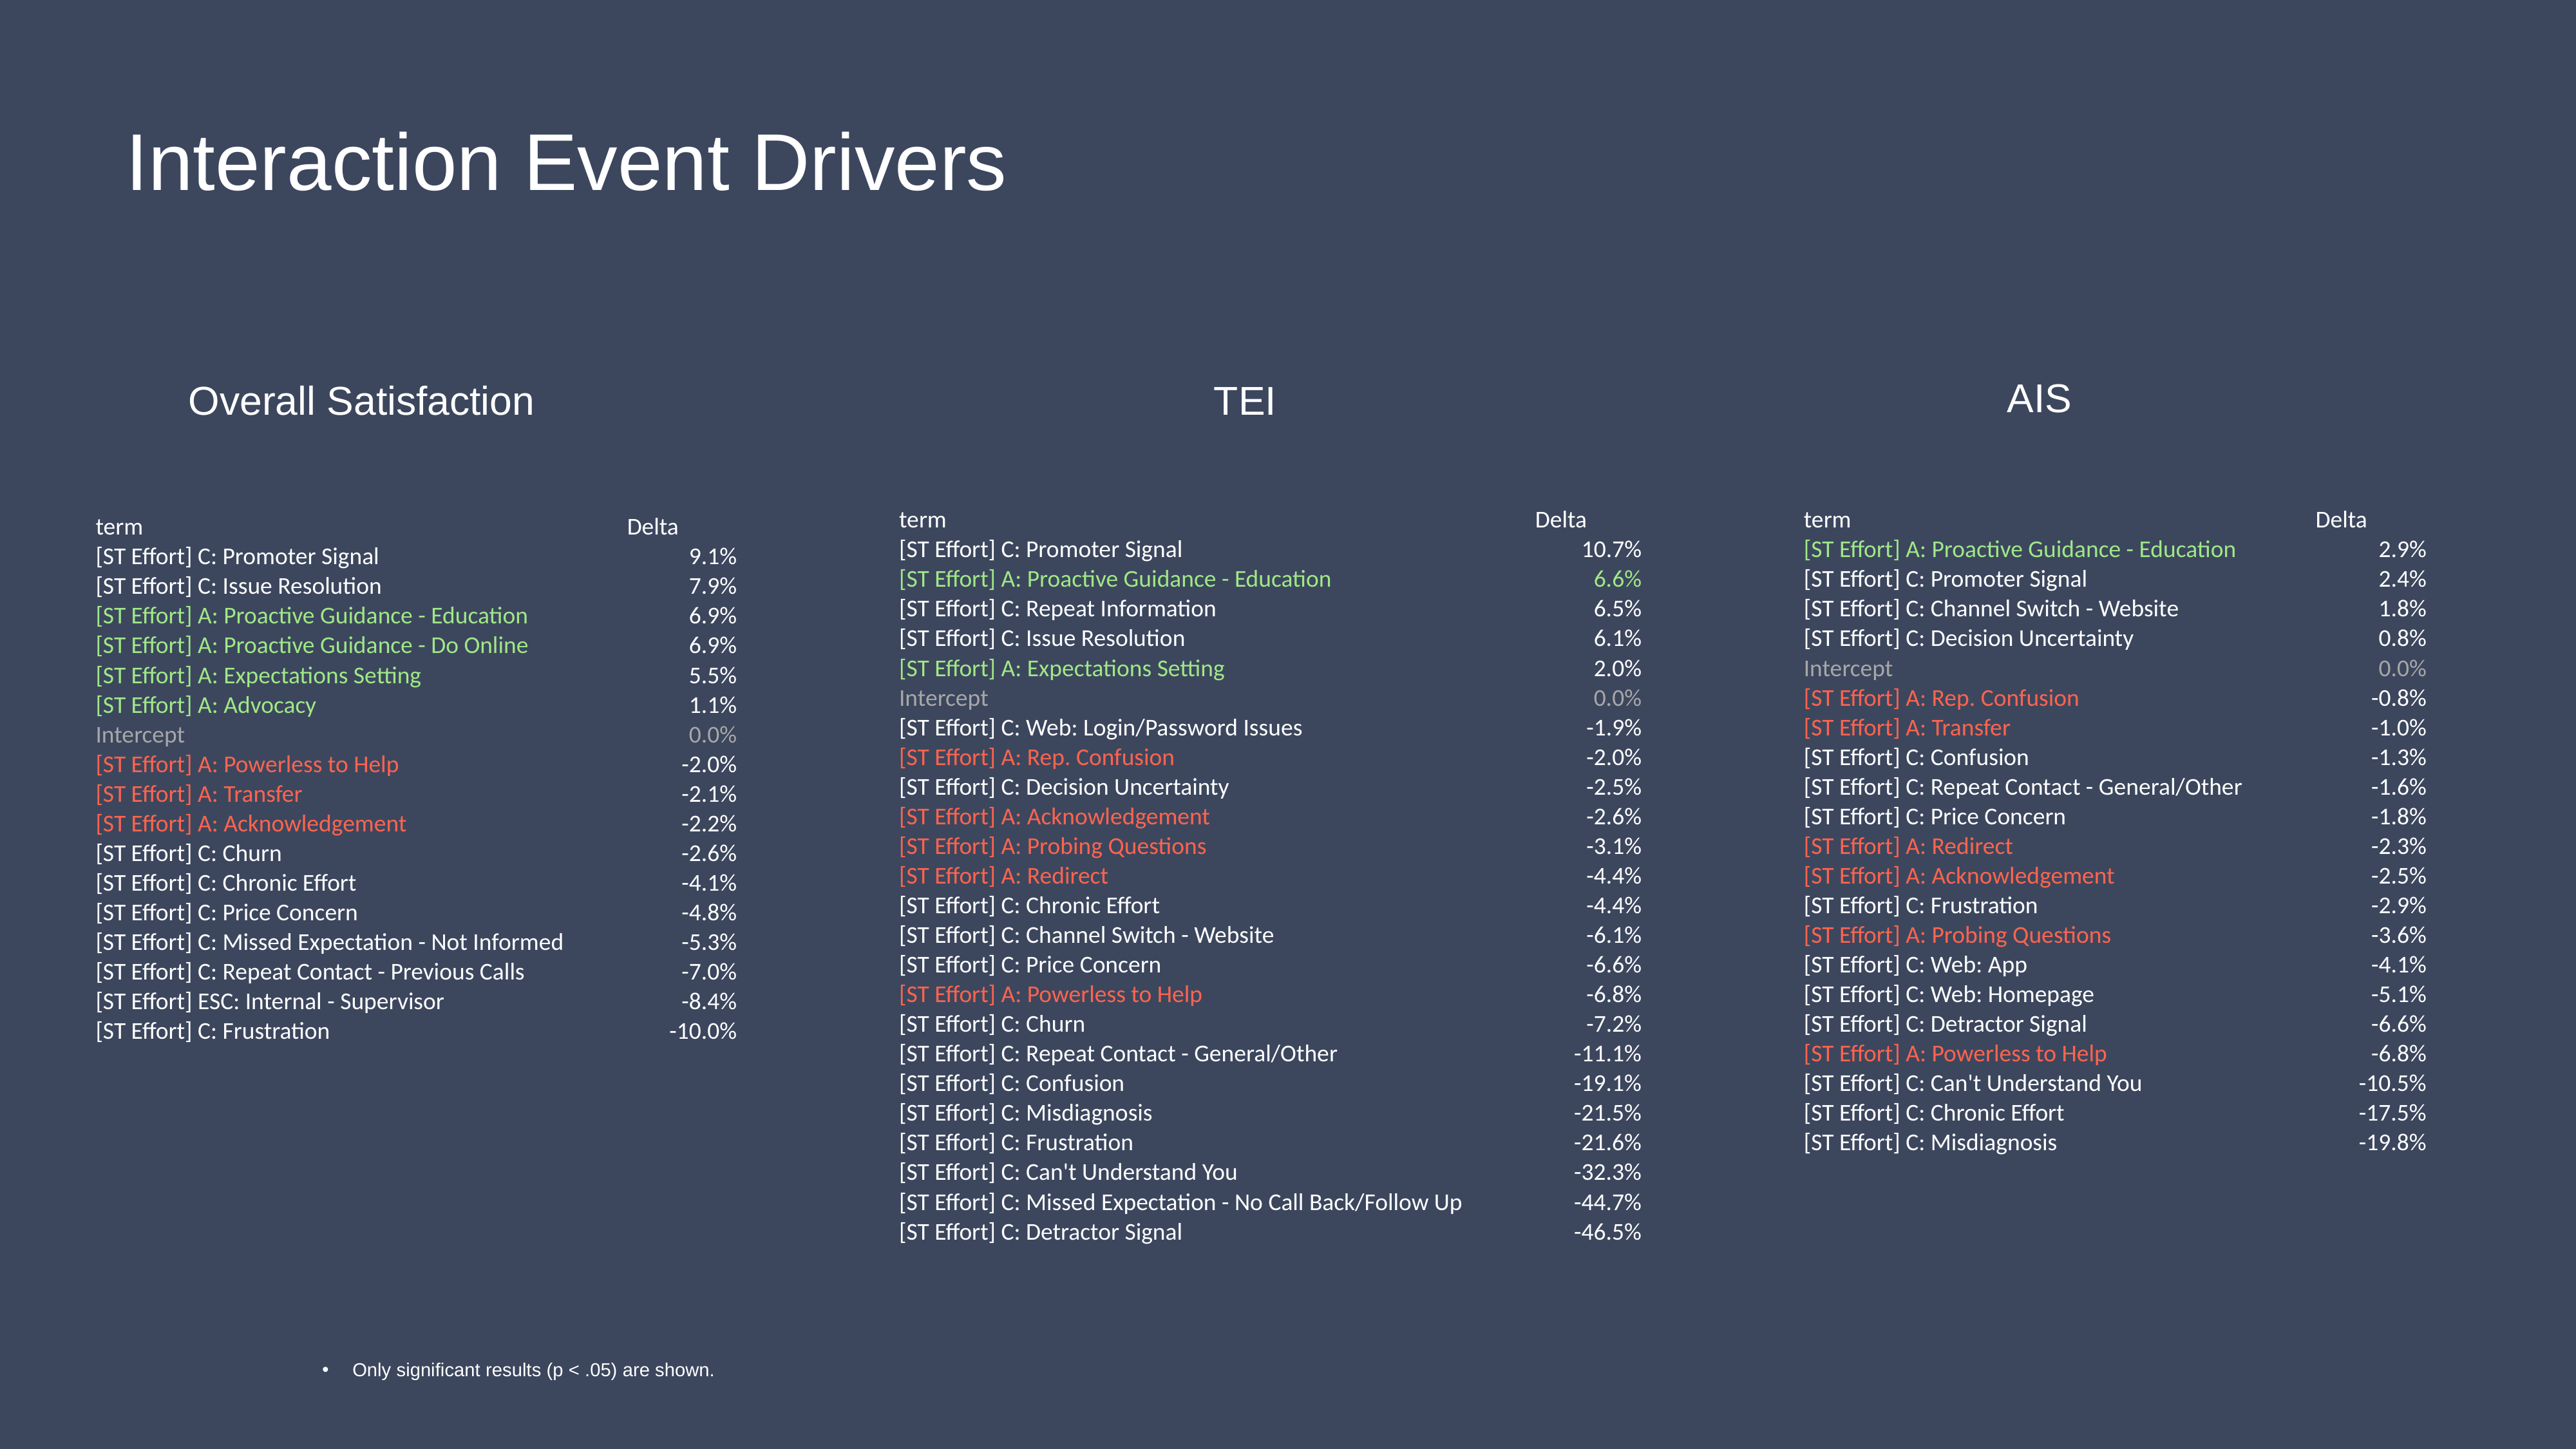

Interaction Event Drivers

AIS
Overall Satisfaction
TEI
| term | Delta |
| --- | --- |
| [ST Effort] C: Promoter Signal | 10.7% |
| [ST Effort] A: Proactive Guidance - Education | 6.6% |
| [ST Effort] C: Repeat Information | 6.5% |
| [ST Effort] C: Issue Resolution | 6.1% |
| [ST Effort] A: Expectations Setting | 2.0% |
| Intercept | 0.0% |
| [ST Effort] C: Web: Login/Password Issues | -1.9% |
| [ST Effort] A: Rep. Confusion | -2.0% |
| [ST Effort] C: Decision Uncertainty | -2.5% |
| [ST Effort] A: Acknowledgement | -2.6% |
| [ST Effort] A: Probing Questions | -3.1% |
| [ST Effort] A: Redirect | -4.4% |
| [ST Effort] C: Chronic Effort | -4.4% |
| [ST Effort] C: Channel Switch - Website | -6.1% |
| [ST Effort] C: Price Concern | -6.6% |
| [ST Effort] A: Powerless to Help | -6.8% |
| [ST Effort] C: Churn | -7.2% |
| [ST Effort] C: Repeat Contact - General/Other | -11.1% |
| [ST Effort] C: Confusion | -19.1% |
| [ST Effort] C: Misdiagnosis | -21.5% |
| [ST Effort] C: Frustration | -21.6% |
| [ST Effort] C: Can't Understand You | -32.3% |
| [ST Effort] C: Missed Expectation - No Call Back/Follow Up | -44.7% |
| [ST Effort] C: Detractor Signal | -46.5% |
| term | Delta |
| --- | --- |
| [ST Effort] A: Proactive Guidance - Education | 2.9% |
| [ST Effort] C: Promoter Signal | 2.4% |
| [ST Effort] C: Channel Switch - Website | 1.8% |
| [ST Effort] C: Decision Uncertainty | 0.8% |
| Intercept | 0.0% |
| [ST Effort] A: Rep. Confusion | -0.8% |
| [ST Effort] A: Transfer | -1.0% |
| [ST Effort] C: Confusion | -1.3% |
| [ST Effort] C: Repeat Contact - General/Other | -1.6% |
| [ST Effort] C: Price Concern | -1.8% |
| [ST Effort] A: Redirect | -2.3% |
| [ST Effort] A: Acknowledgement | -2.5% |
| [ST Effort] C: Frustration | -2.9% |
| [ST Effort] A: Probing Questions | -3.6% |
| [ST Effort] C: Web: App | -4.1% |
| [ST Effort] C: Web: Homepage | -5.1% |
| [ST Effort] C: Detractor Signal | -6.6% |
| [ST Effort] A: Powerless to Help | -6.8% |
| [ST Effort] C: Can't Understand You | -10.5% |
| [ST Effort] C: Chronic Effort | -17.5% |
| [ST Effort] C: Misdiagnosis | -19.8% |
| term | Delta |
| --- | --- |
| [ST Effort] C: Promoter Signal | 9.1% |
| [ST Effort] C: Issue Resolution | 7.9% |
| [ST Effort] A: Proactive Guidance - Education | 6.9% |
| [ST Effort] A: Proactive Guidance - Do Online | 6.9% |
| [ST Effort] A: Expectations Setting | 5.5% |
| [ST Effort] A: Advocacy | 1.1% |
| Intercept | 0.0% |
| [ST Effort] A: Powerless to Help | -2.0% |
| [ST Effort] A: Transfer | -2.1% |
| [ST Effort] A: Acknowledgement | -2.2% |
| [ST Effort] C: Churn | -2.6% |
| [ST Effort] C: Chronic Effort | -4.1% |
| [ST Effort] C: Price Concern | -4.8% |
| [ST Effort] C: Missed Expectation - Not Informed | -5.3% |
| [ST Effort] C: Repeat Contact - Previous Calls | -7.0% |
| [ST Effort] ESC: Internal - Supervisor | -8.4% |
| [ST Effort] C: Frustration | -10.0% |
Only significant results (p < .05) are shown.